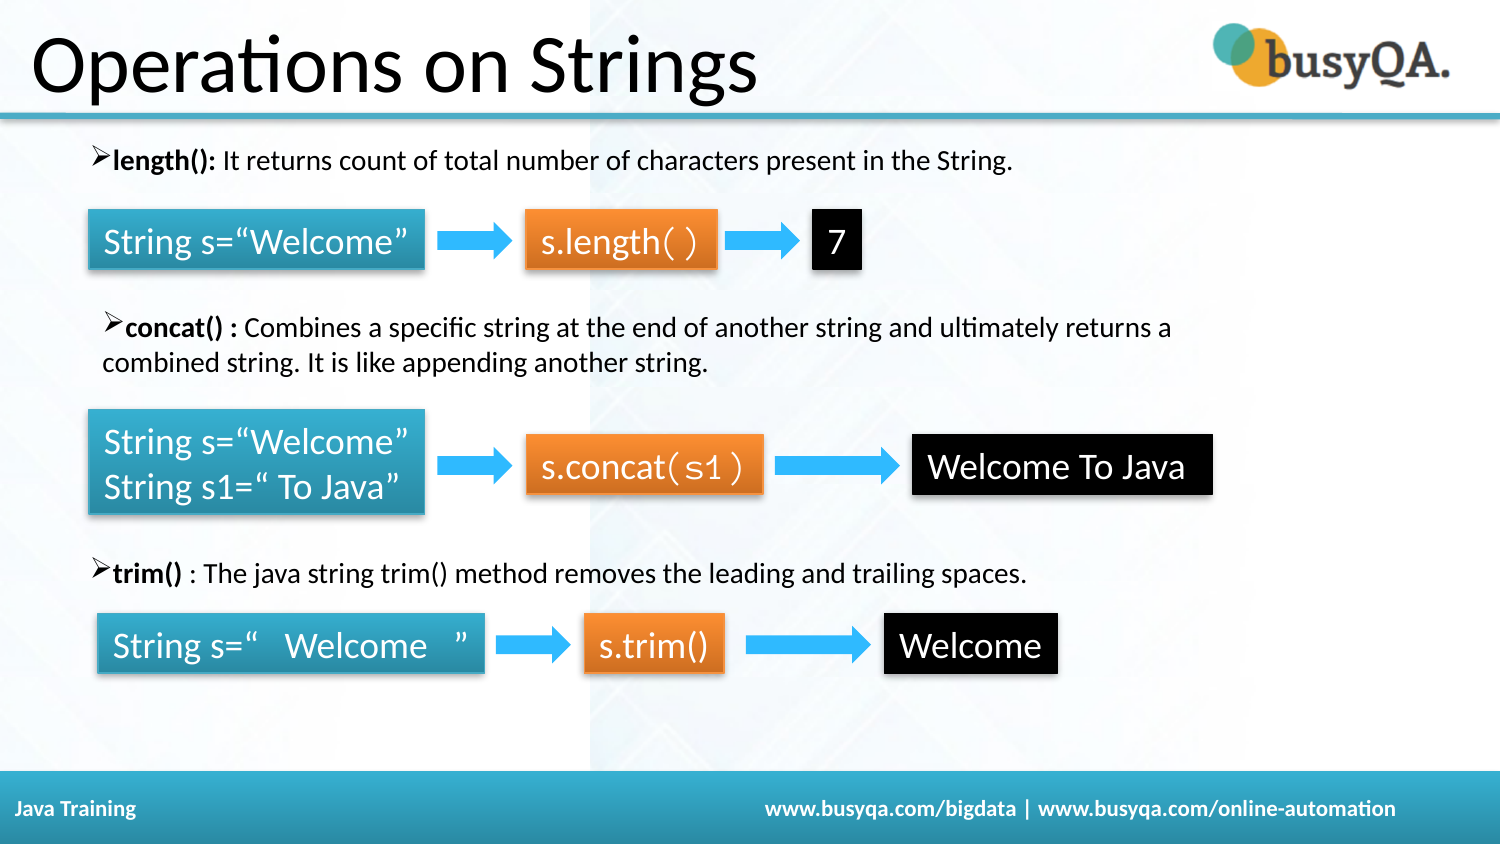

Operations on Strings
length(): It returns count of total number of characters present in the String.
String s=“Welcome”
s.length()
7

concat() : Combines a specific string at the end of another string and ultimately returns a combined string. It is like appending another string.
String s=“Welcome”
String s1=“ To Java”
s.concat(s1)
Welcome To Java

trim() : The java string trim() method removes the leading and trailing spaces.
String s=“   Welcome   ”
s.trim()
Welcome